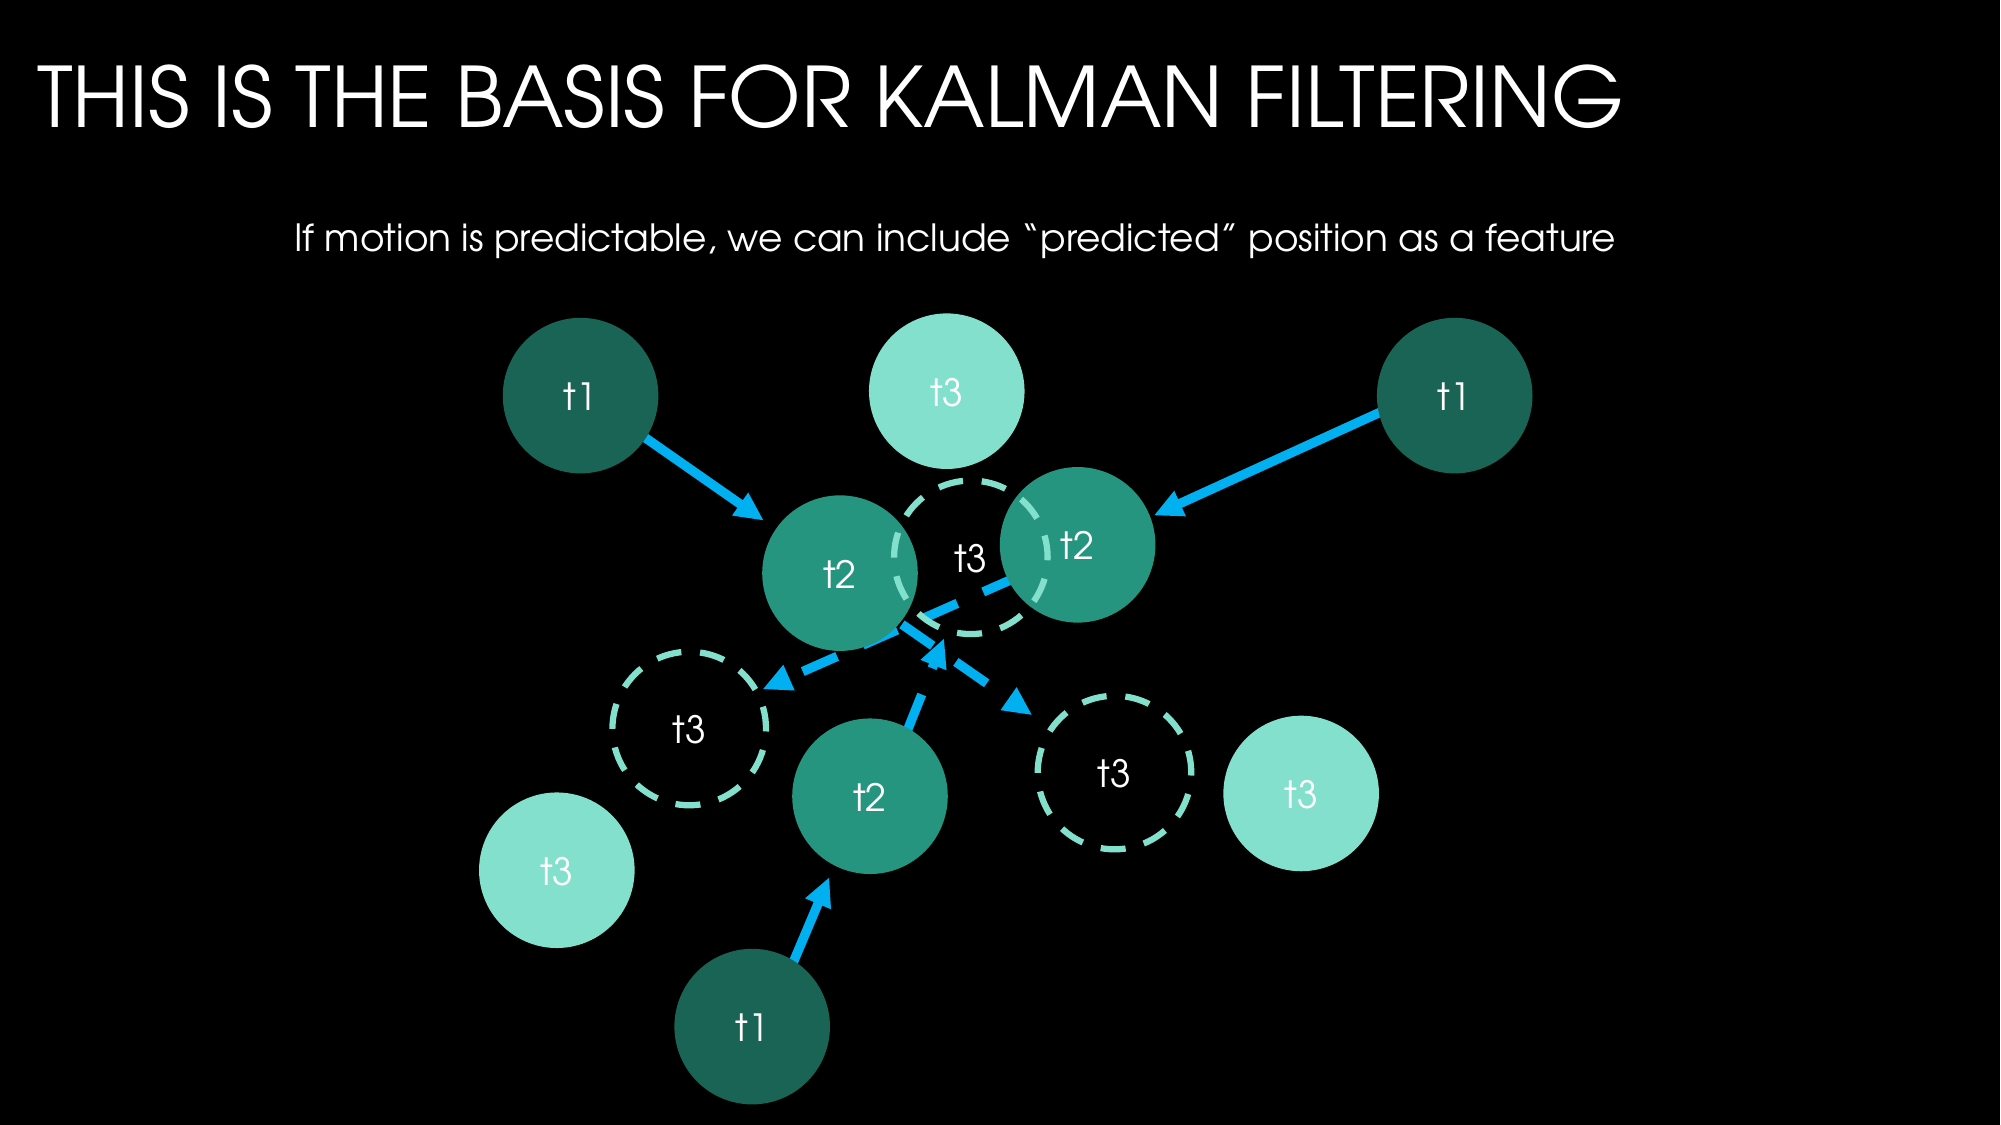

# This is the basis for Kalman filtering
If motion is predictable, we can include “predicted” position as a feature
t3
t1
t1
t2
t3
t2
t3
t3
t3
t2
t3
t1